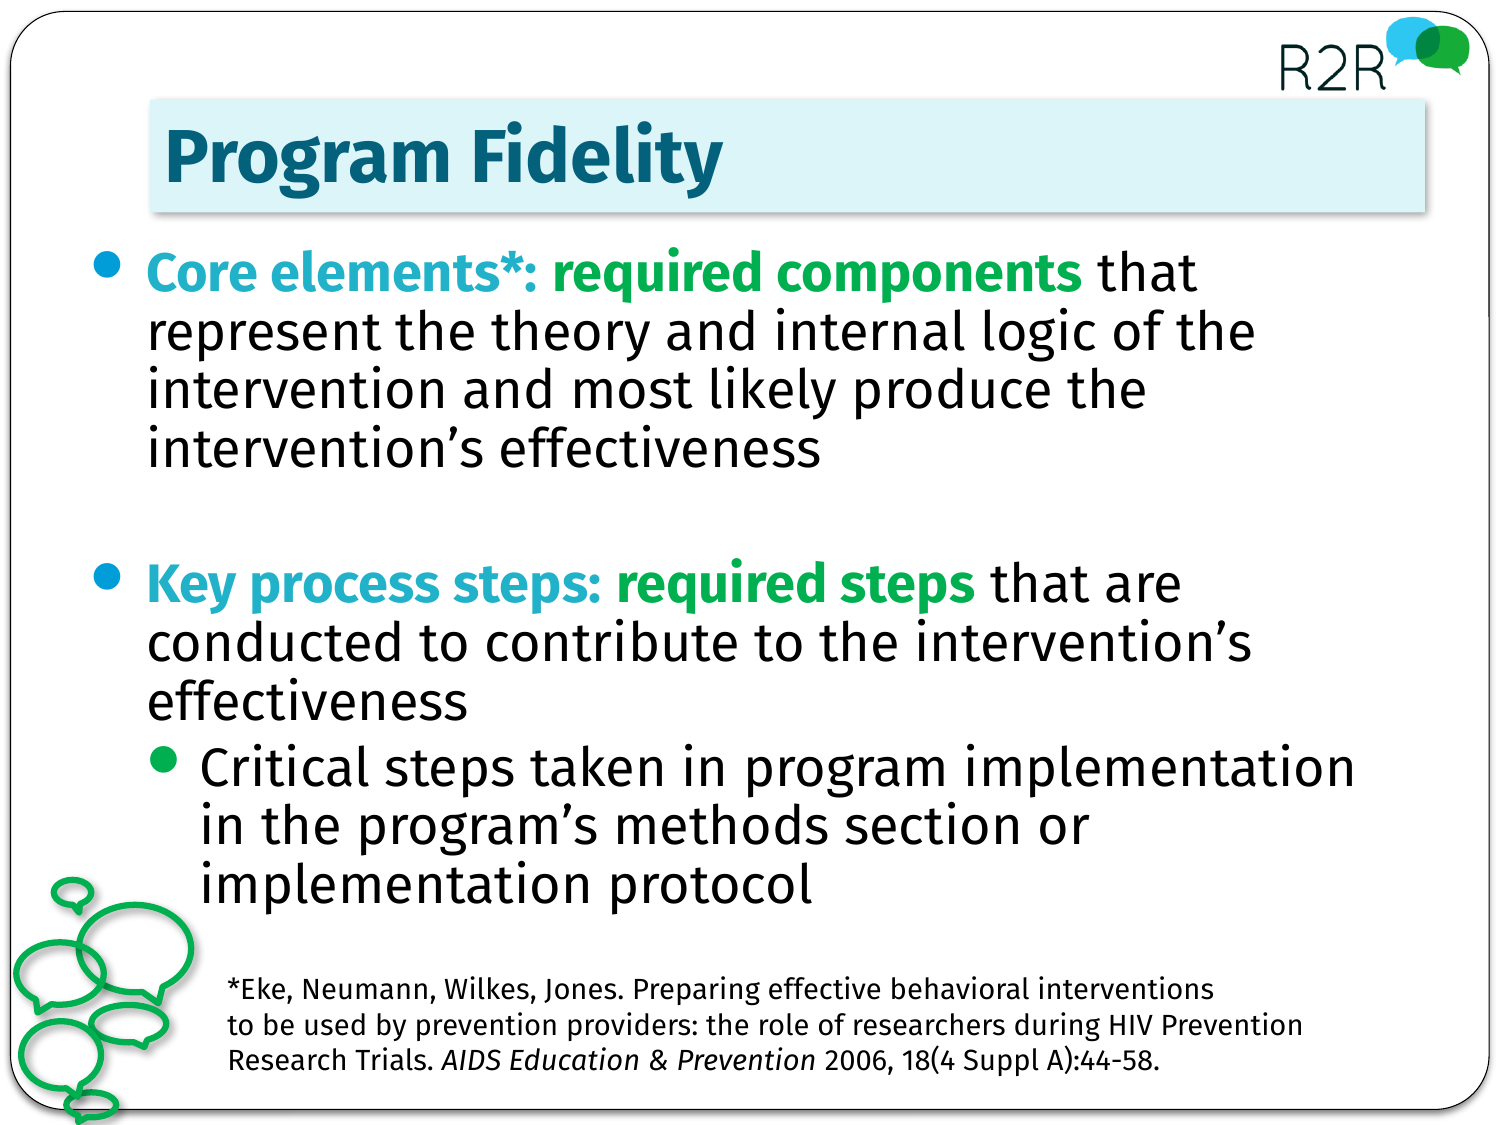

# Program Fidelity
Core elements*: required components that represent the theory and internal logic of the intervention and most likely produce the intervention’s effectiveness
Key process steps: required steps that are conducted to contribute to the intervention’s effectiveness
Critical steps taken in program implementation in the program’s methods section or implementation protocol
*Eke, Neumann, Wilkes, Jones. Preparing effective behavioral interventions
to be used by prevention providers: the role of researchers during HIV Prevention Research Trials. AIDS Education & Prevention 2006, 18(4 Suppl A):44-58.